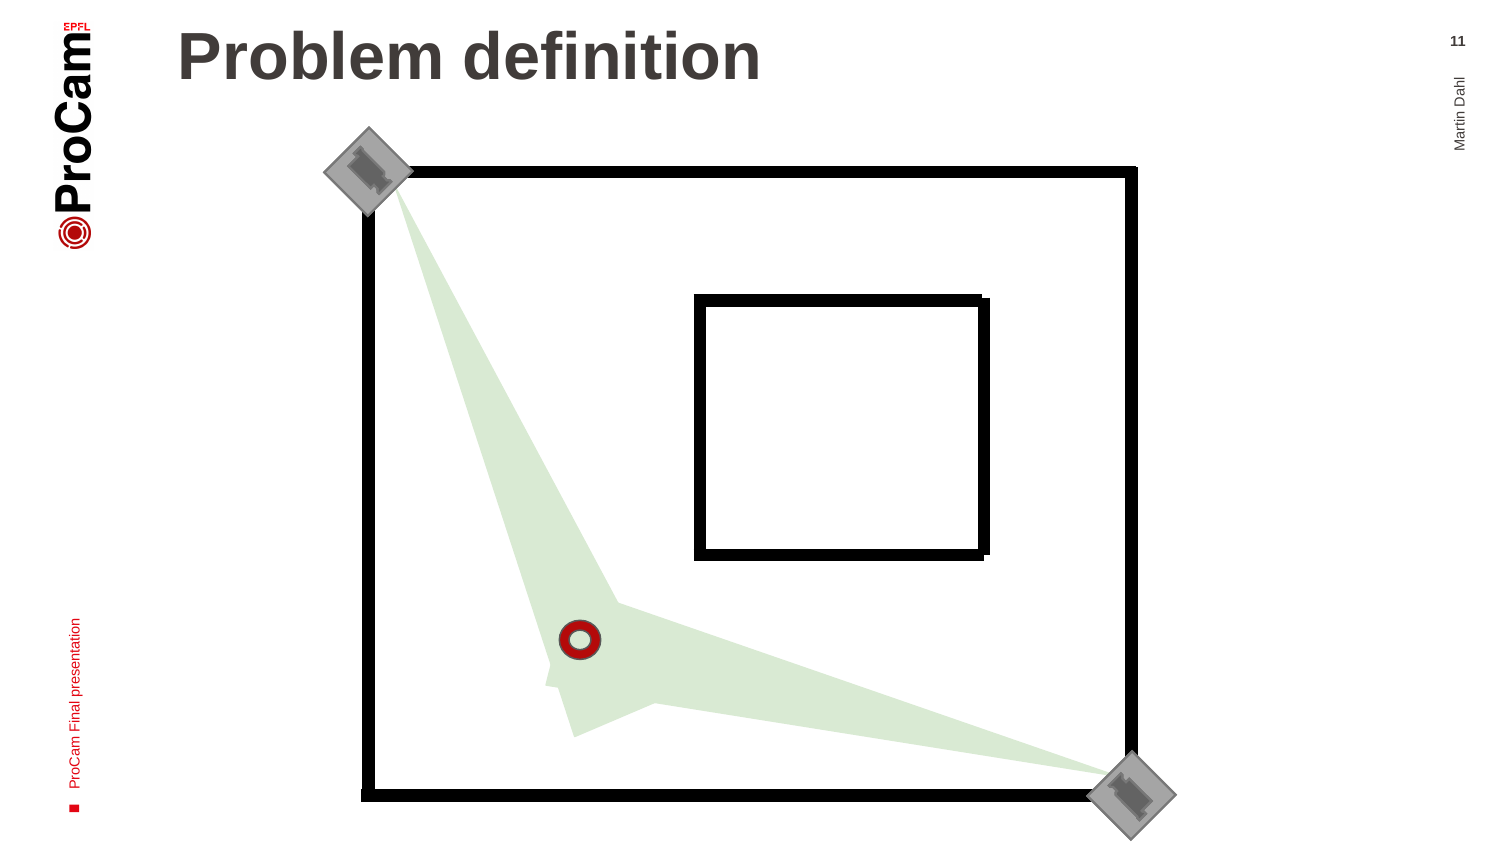

Problem definition
11

Martin Dahl

ProCam Final presentation